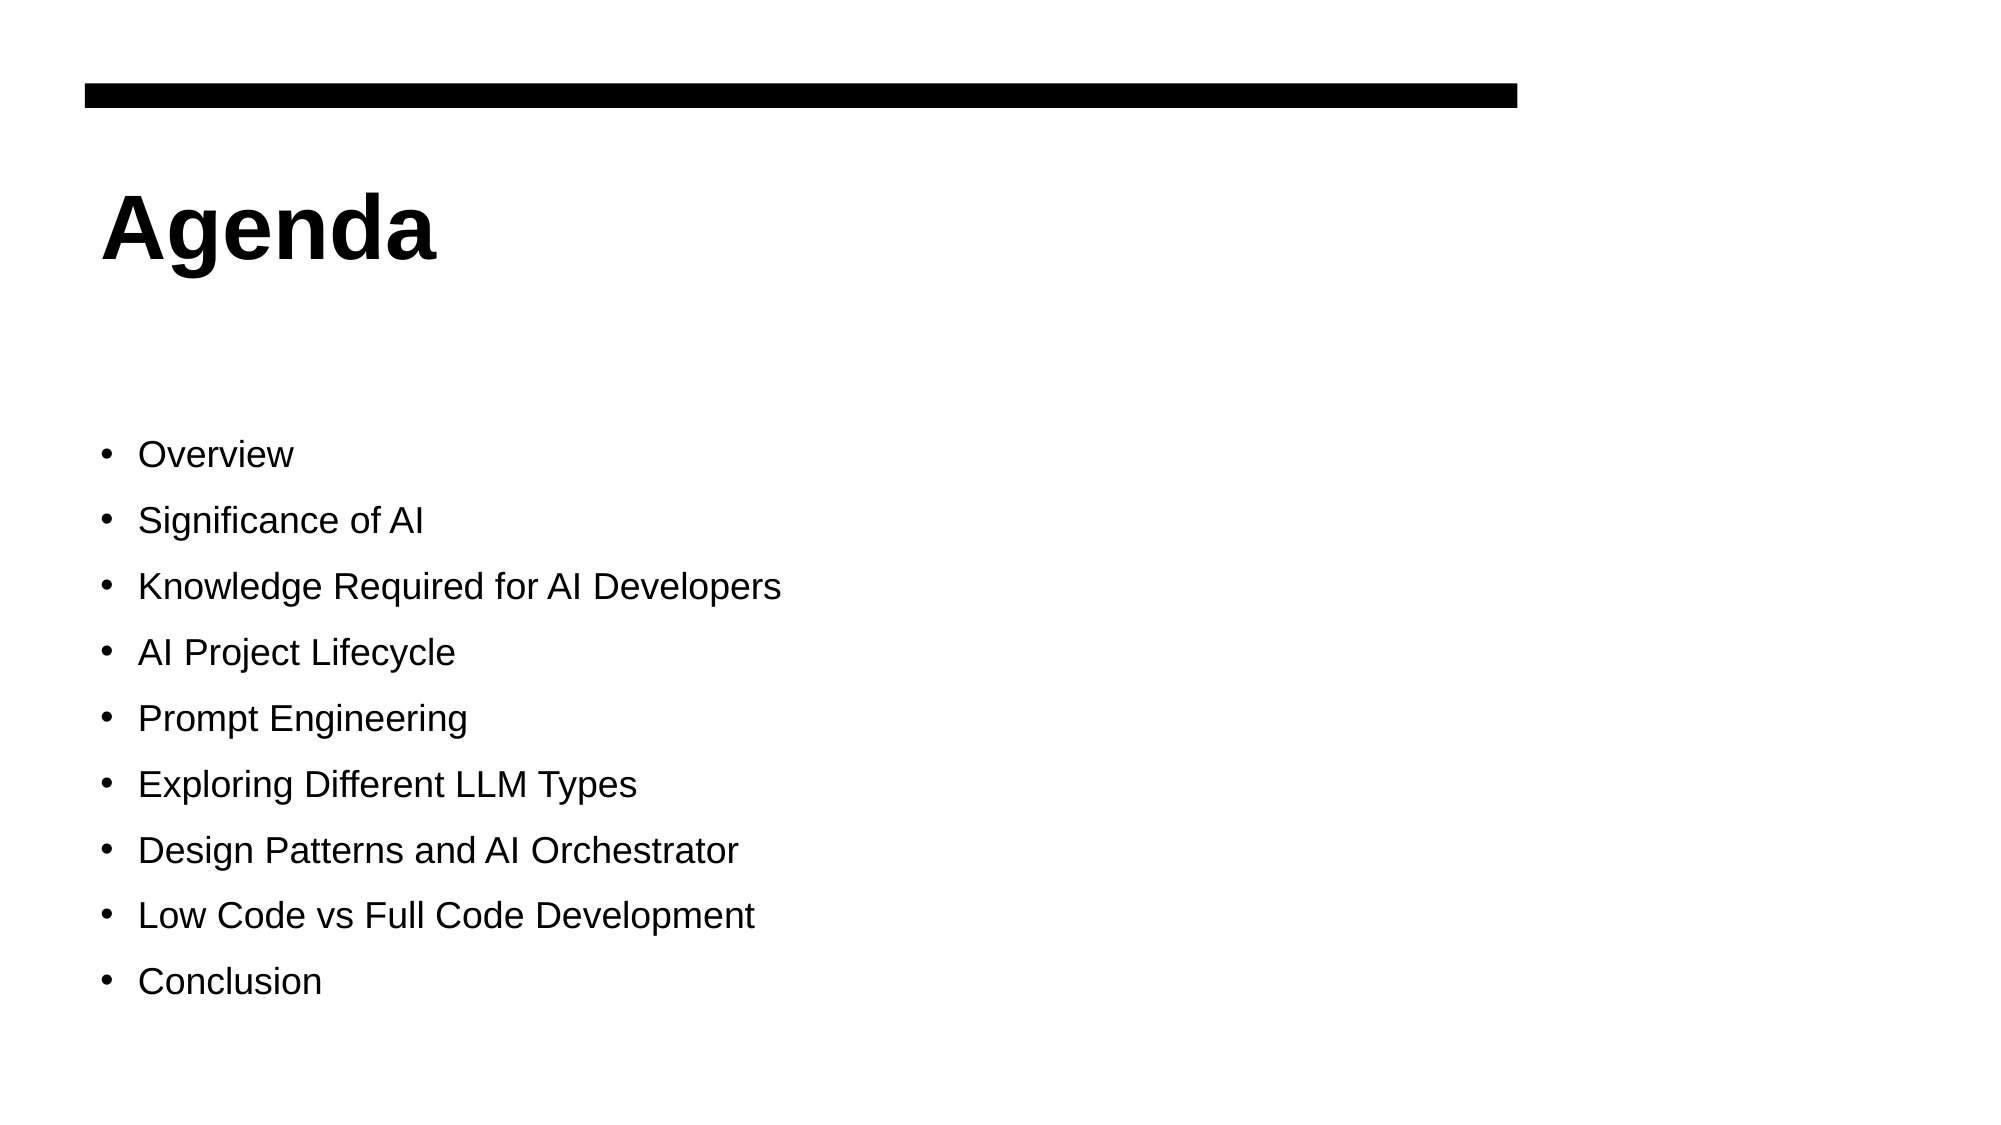

# Agenda
Overview
Significance of AI
Knowledge Required for AI Developers
AI Project Lifecycle
Prompt Engineering
Exploring Different LLM Types
Design Patterns and AI Orchestrator
Low Code vs Full Code Development
Conclusion